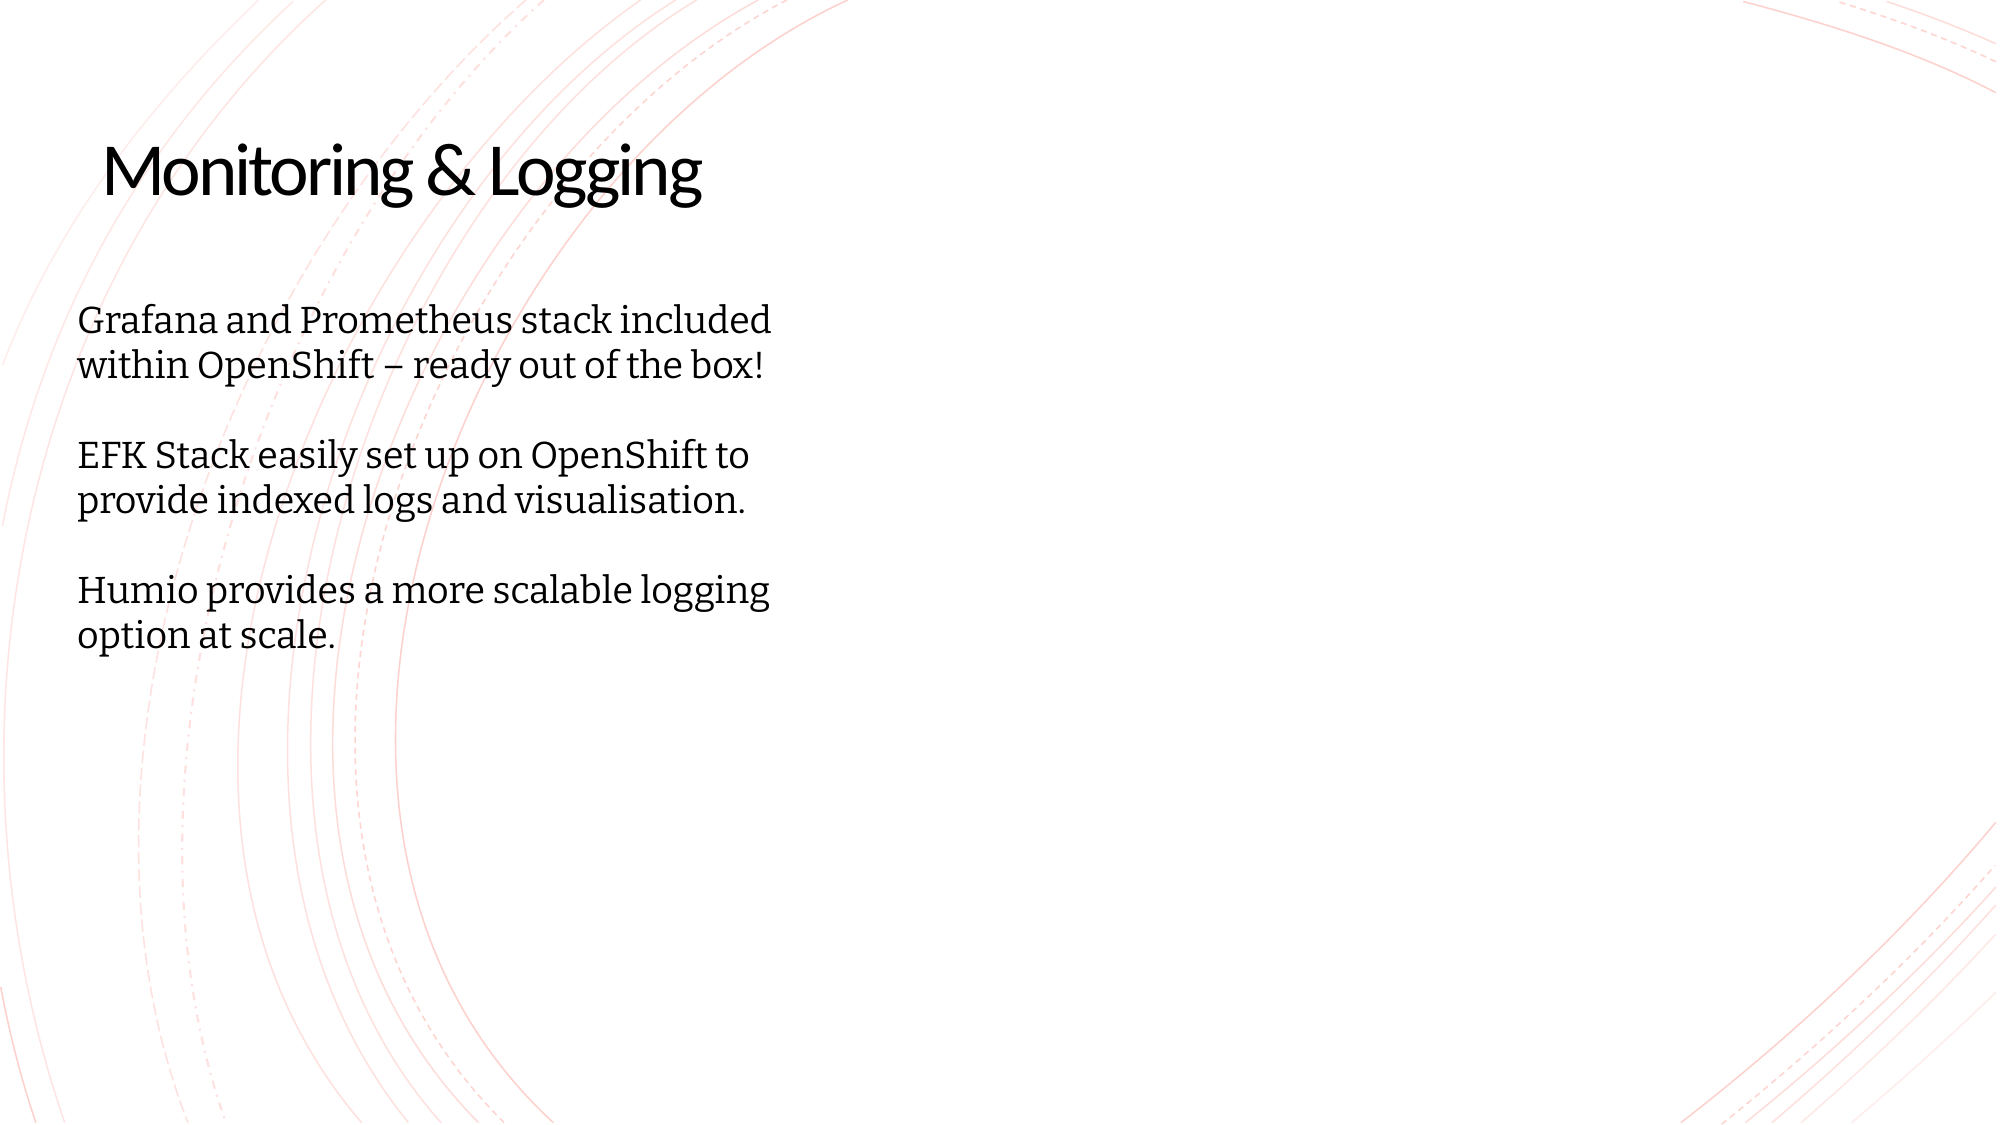

# Monitoring & Logging
Grafana and Prometheus stack included within OpenShift – ready out of the box!

EFK Stack easily set up on OpenShift to provide indexed logs and visualisation.

Humio provides a more scalable logging option at scale.